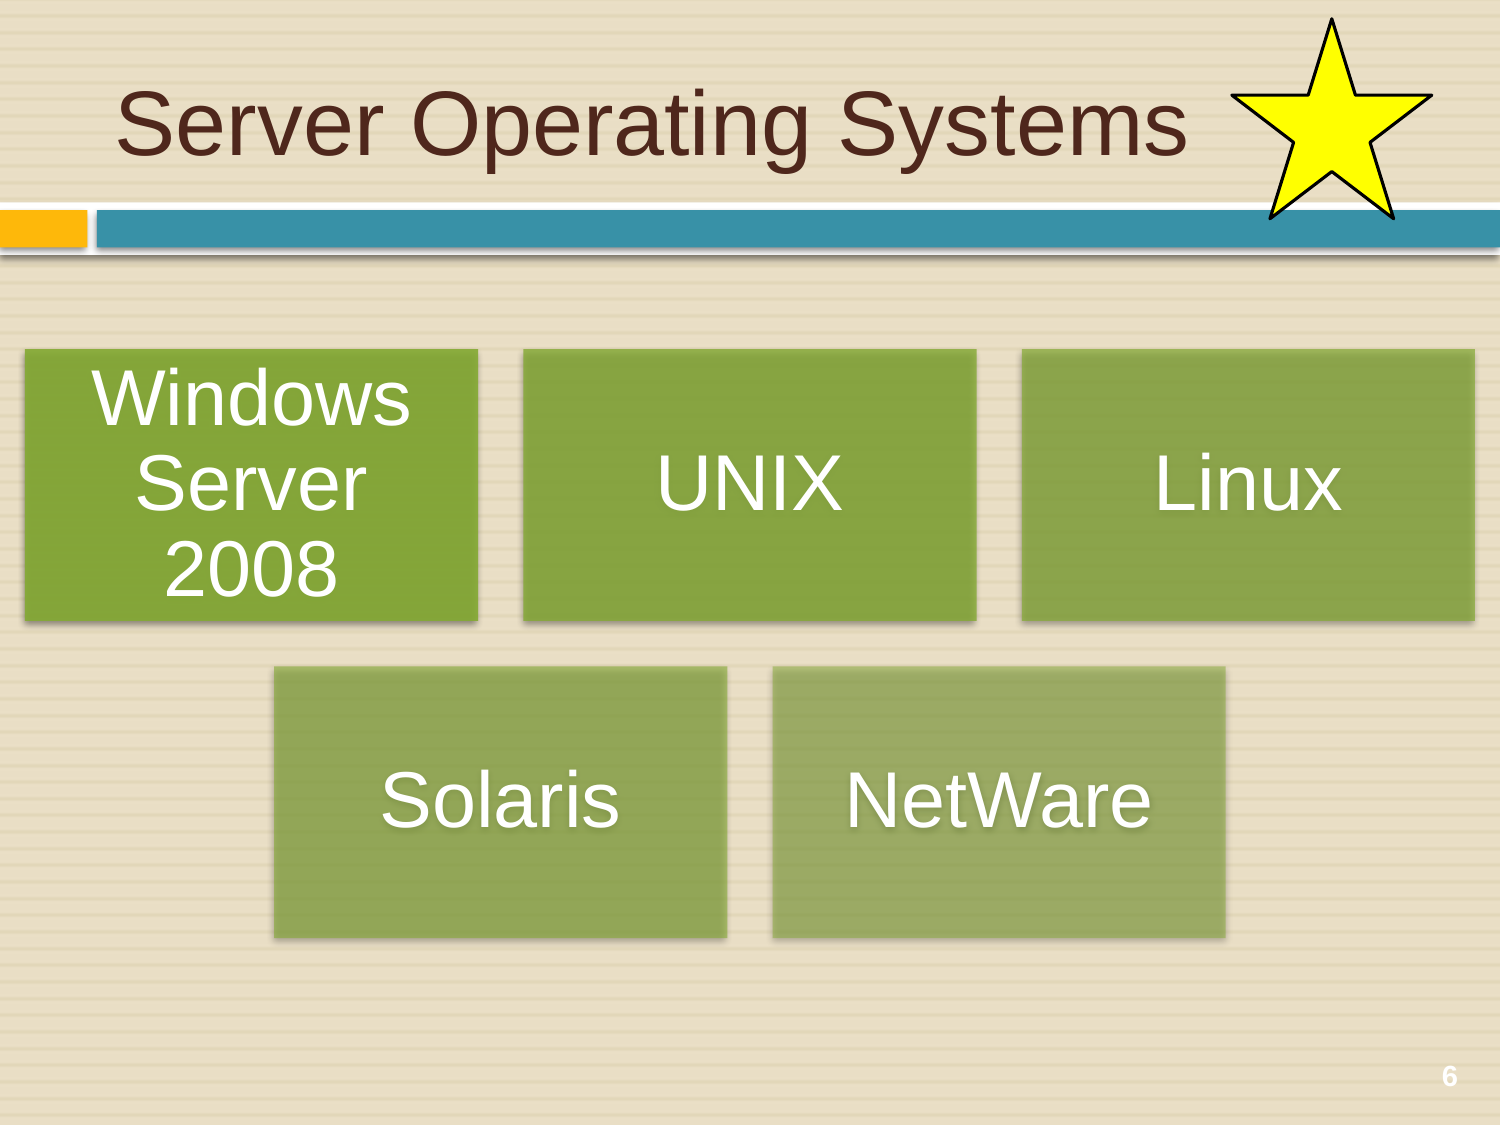

# Server Operating Systems
Windows Server 2008
UNIX
Linux
Solaris
NetWare
6